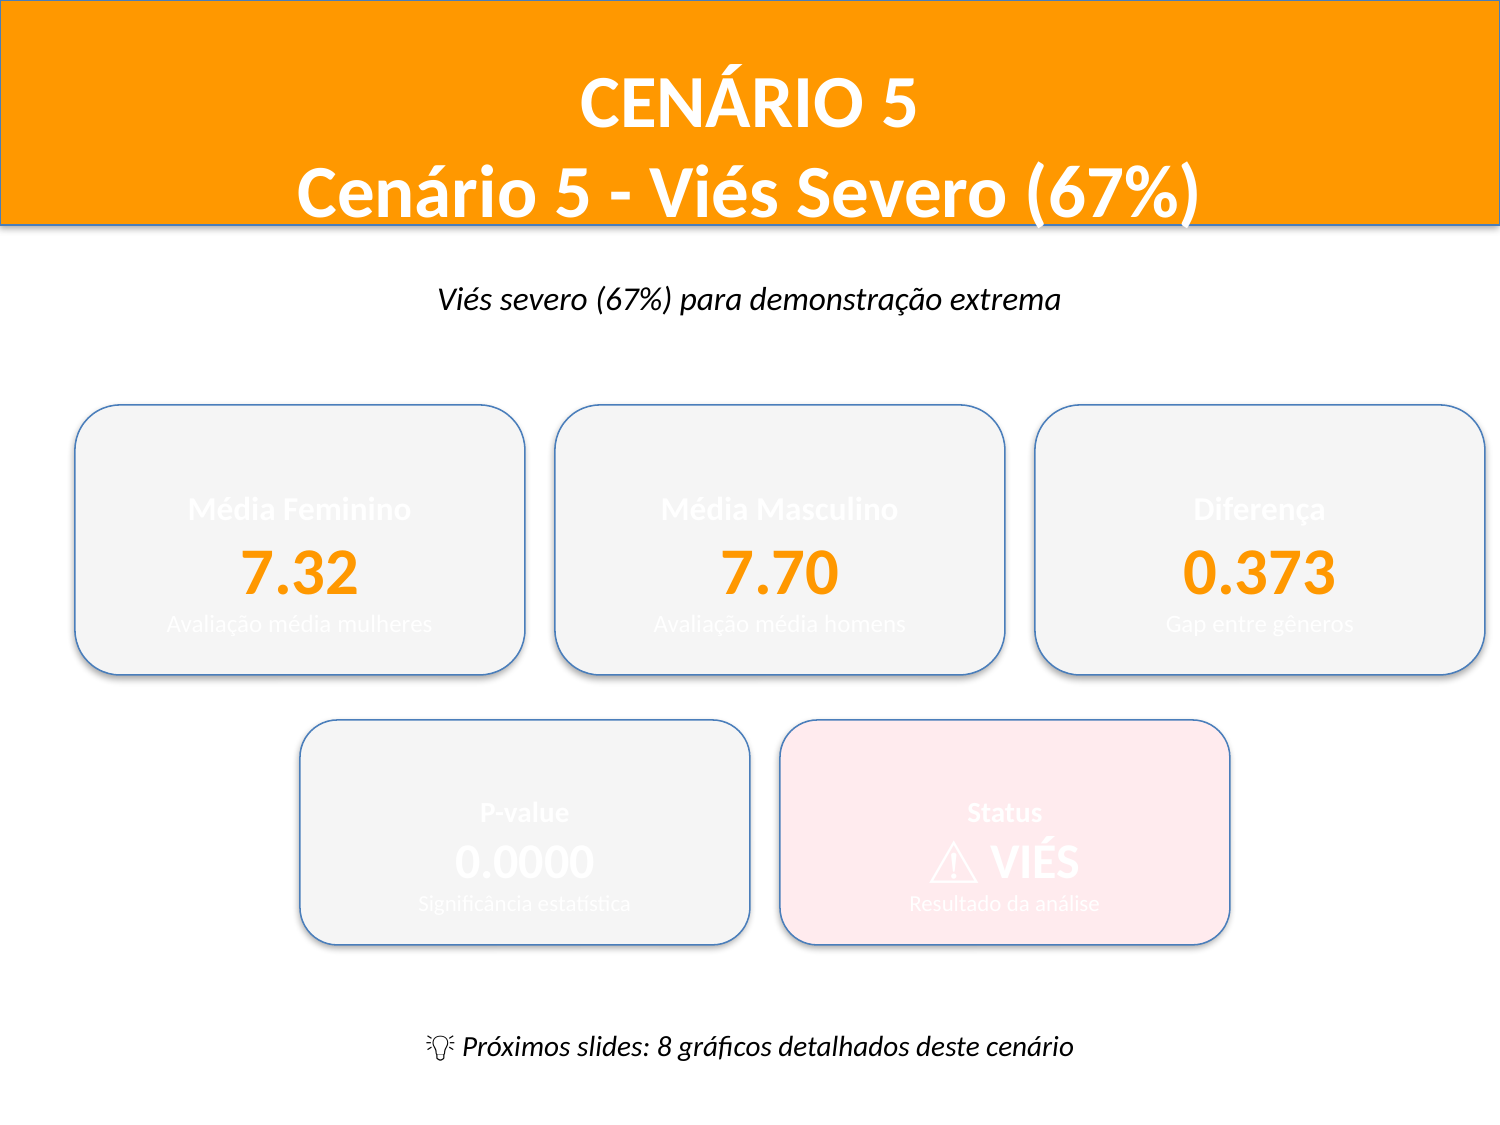

CENÁRIO 5
Cenário 5 - Viés Severo (67%)
Viés severo (67%) para demonstração extrema

Média Feminino
7.32
Avaliação média mulheres

Média Masculino
7.70
Avaliação média homens

Diferença
0.373
Gap entre gêneros

P-value
0.0000
Significância estatística

Status
⚠️ VIÉS
Resultado da análise
💡 Próximos slides: 8 gráficos detalhados deste cenário